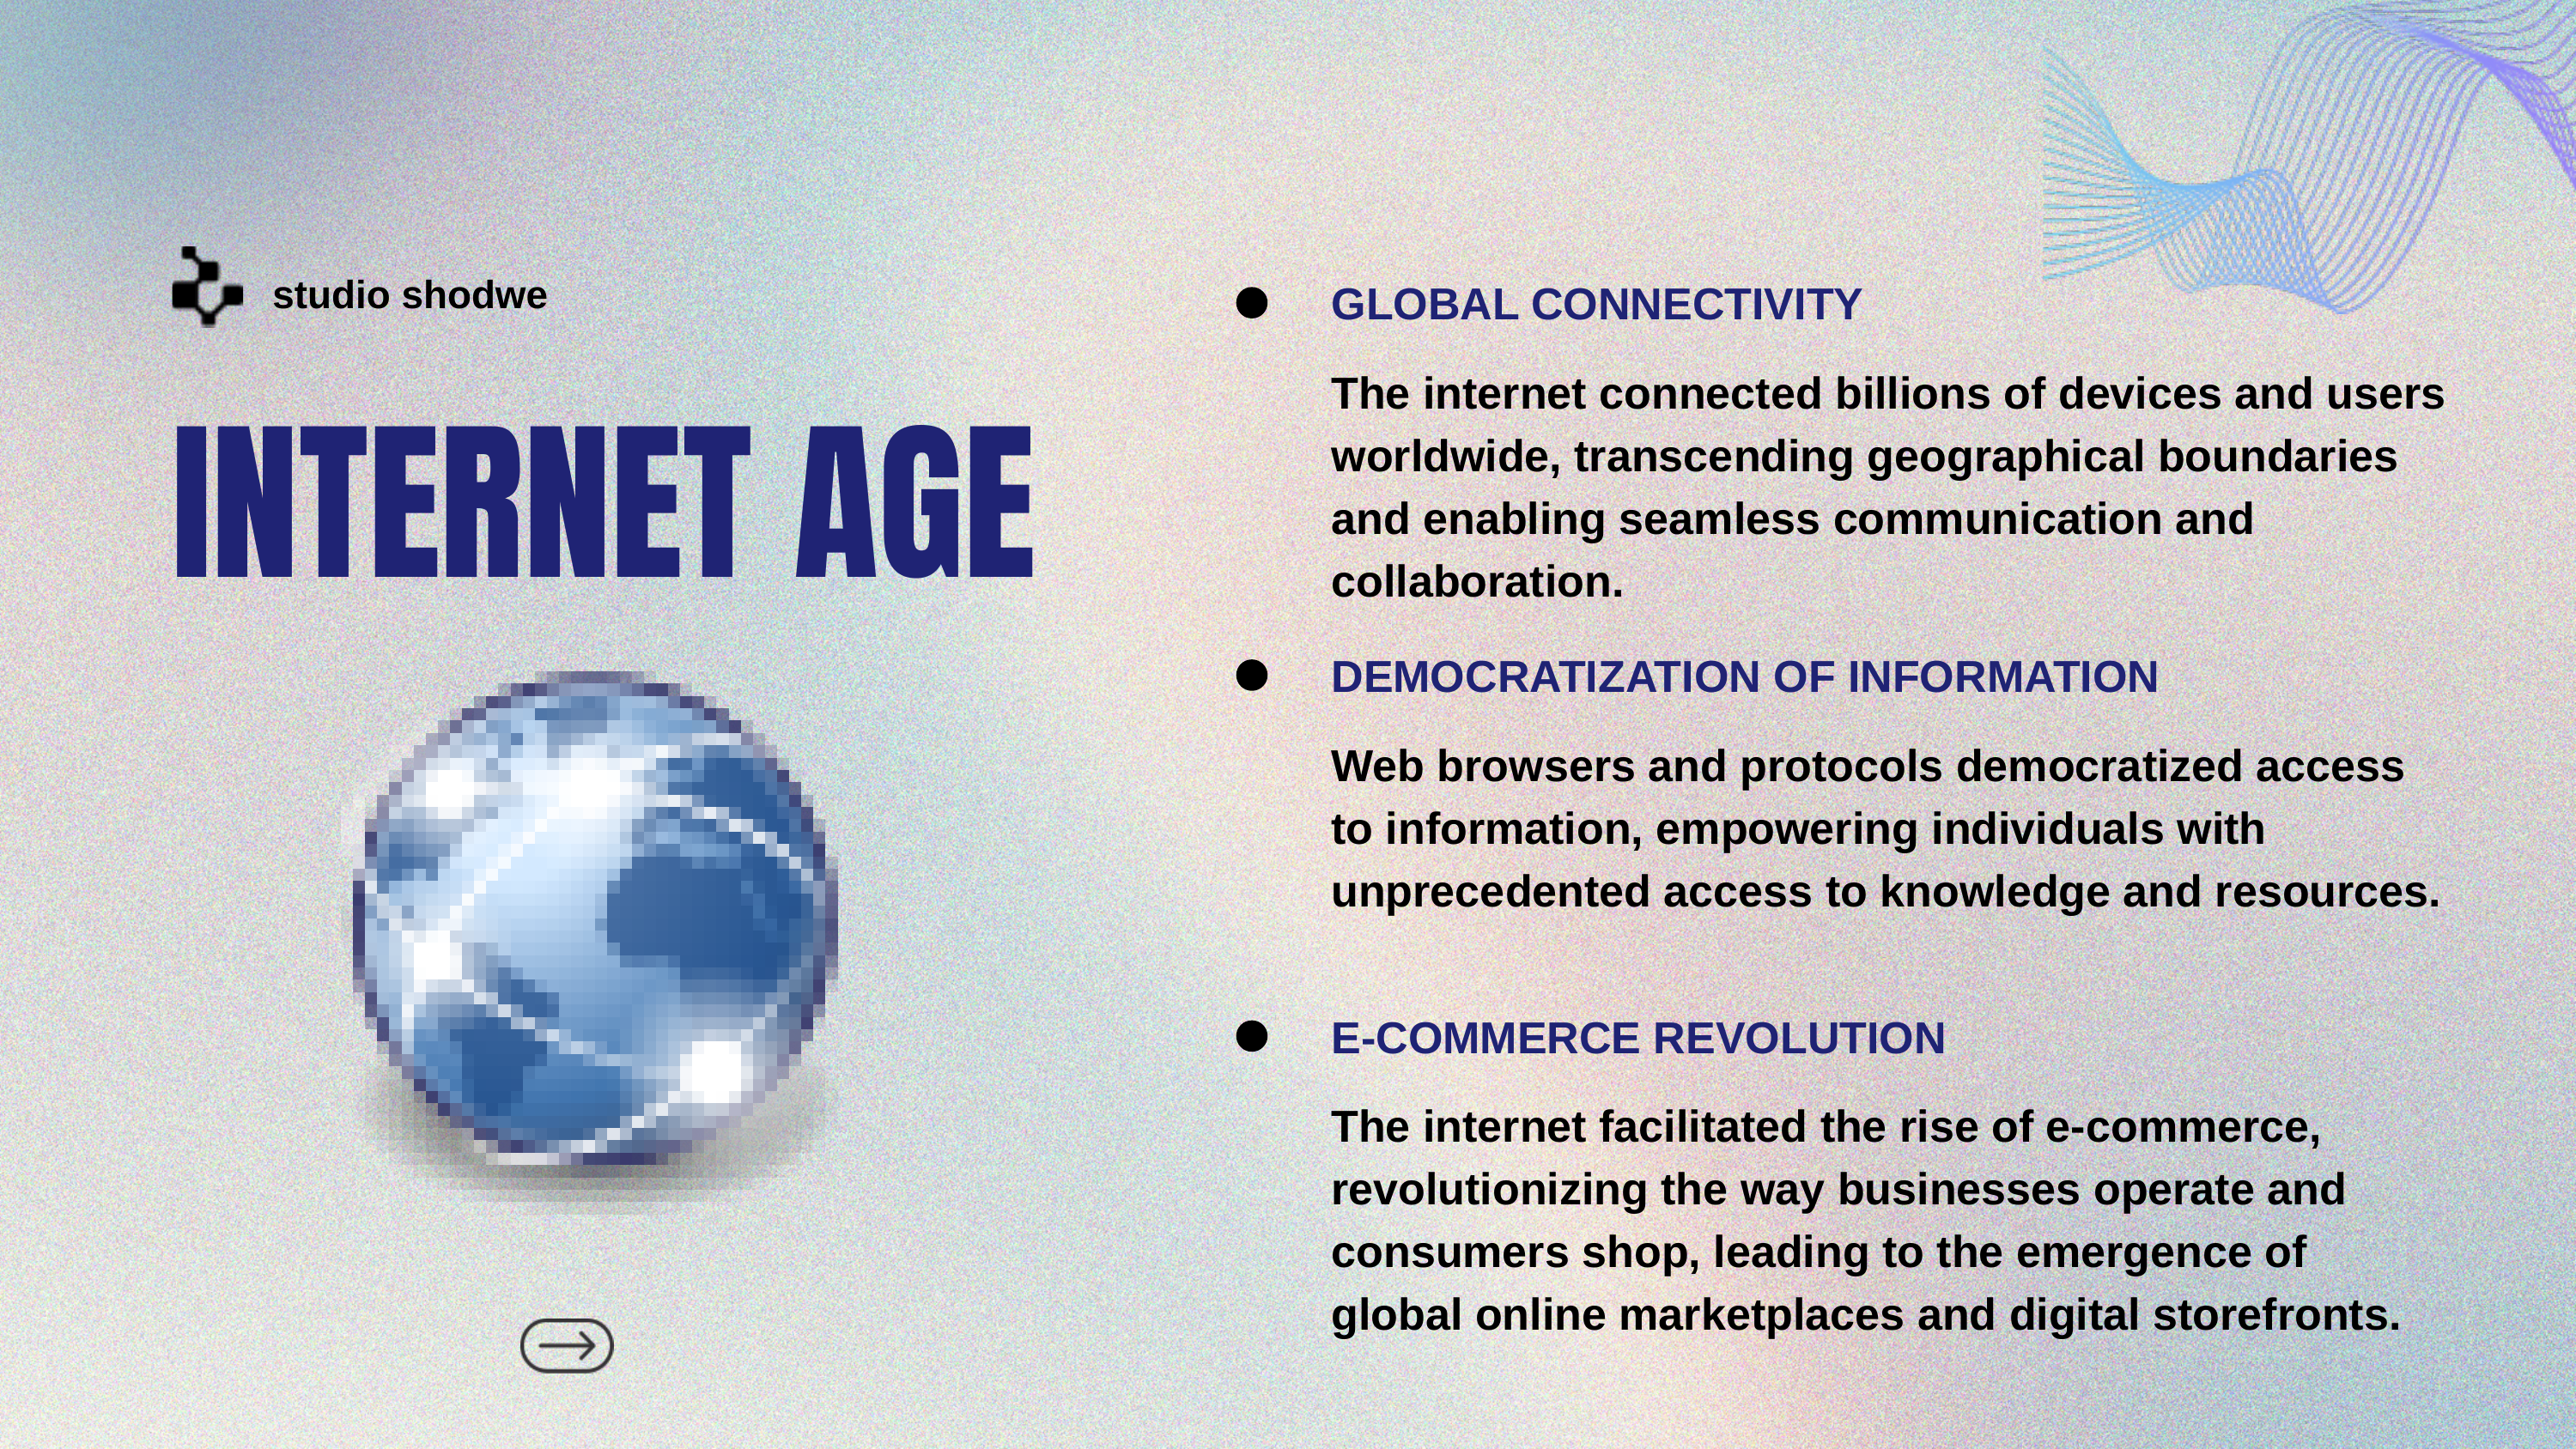

studio shodwe
GLOBAL CONNECTIVITY

The internet connected billions of devices and users worldwide, transcending geographical boundaries and enabling seamless communication and collaboration.
INTERNET AGE
DEMOCRATIZATION OF INFORMATION

Web browsers and protocols democratized access to information, empowering individuals with unprecedented access to knowledge and resources.
E-COMMERCE REVOLUTION

The internet facilitated the rise of e-commerce, revolutionizing the way businesses operate and consumers shop, leading to the emergence of global online marketplaces and digital storefronts.